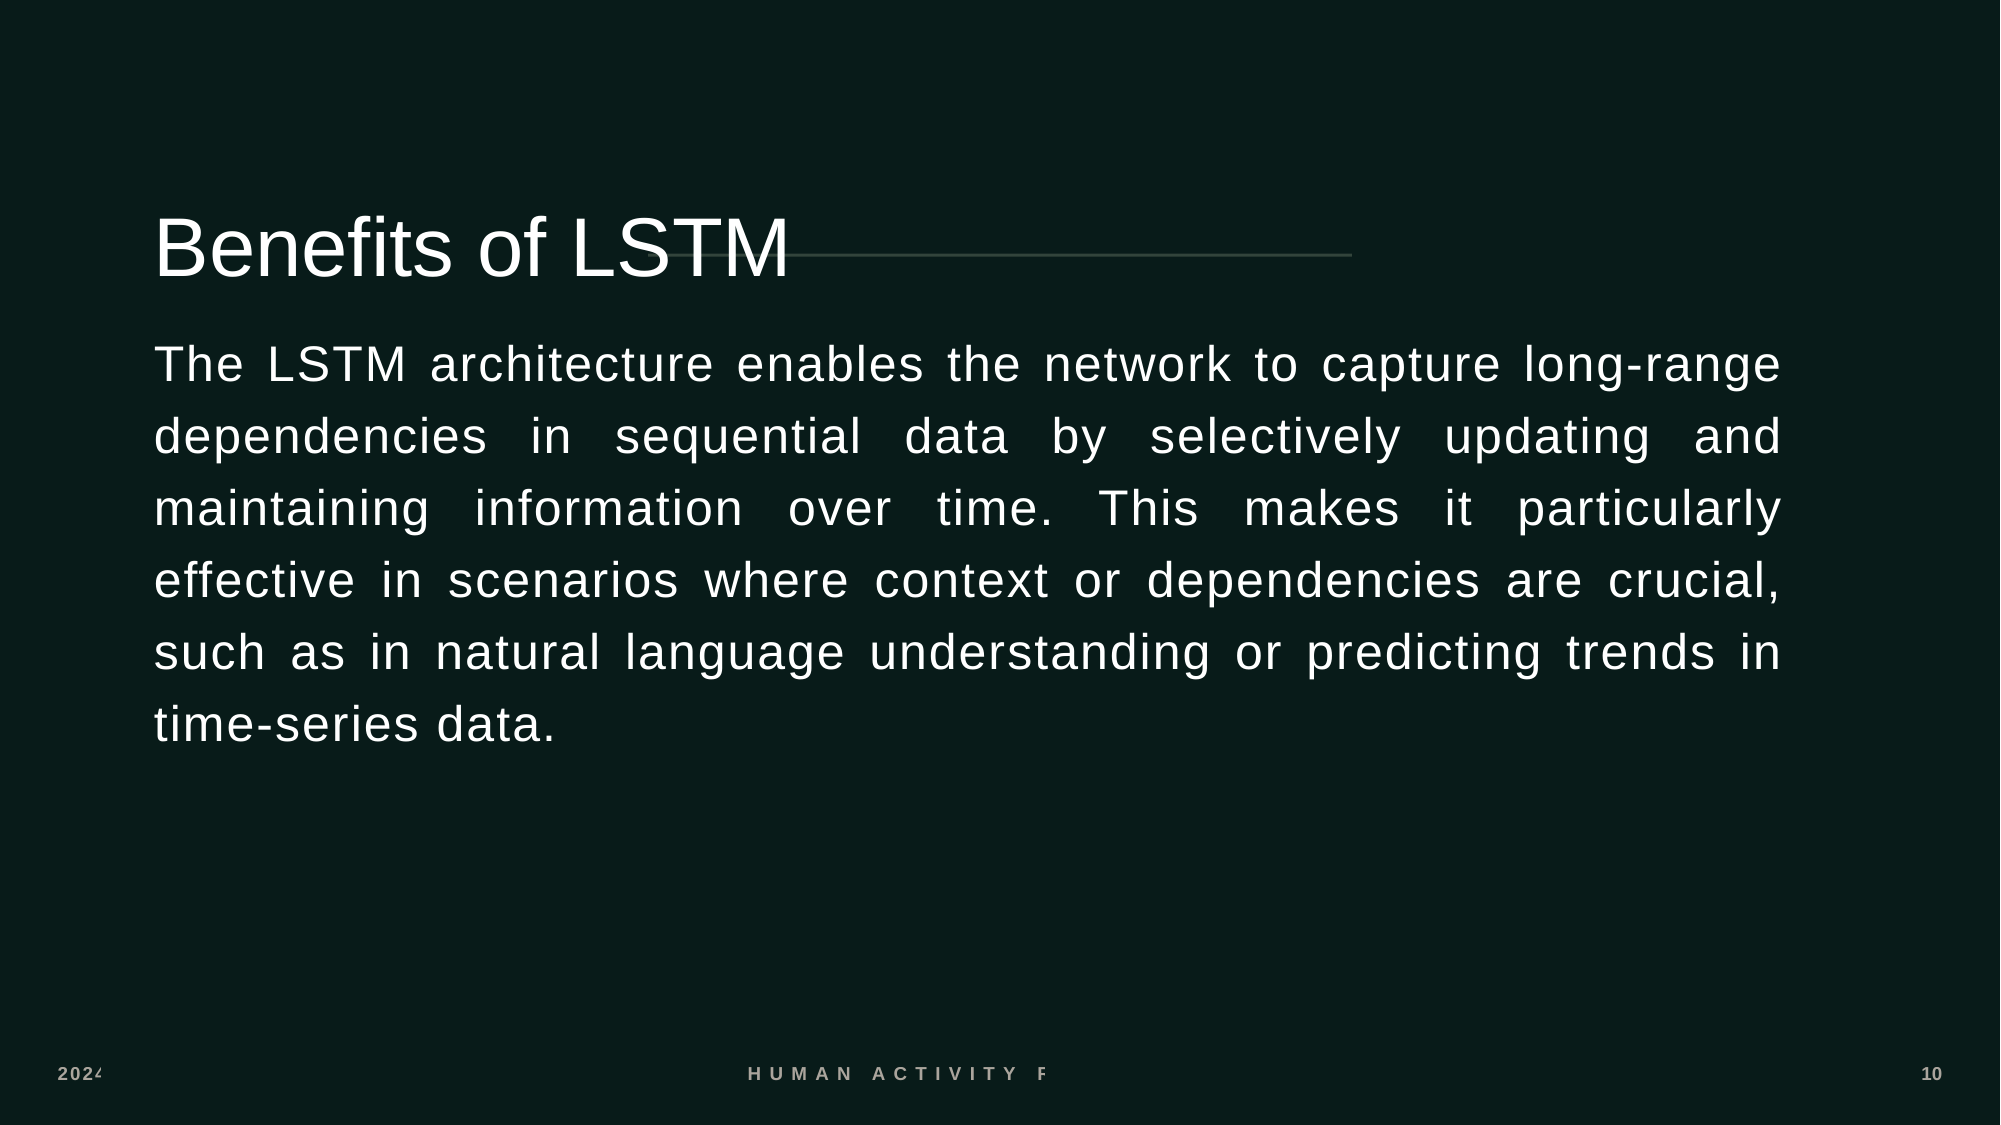

# Benefits of LSTM
The LSTM architecture enables the network to capture long-range dependencies in sequential data by selectively updating and maintaining information over time. This makes it particularly effective in scenarios where context or dependencies are crucial, such as in natural language understanding or predicting trends in time-series data.
2024
Human Activity Recognition
10